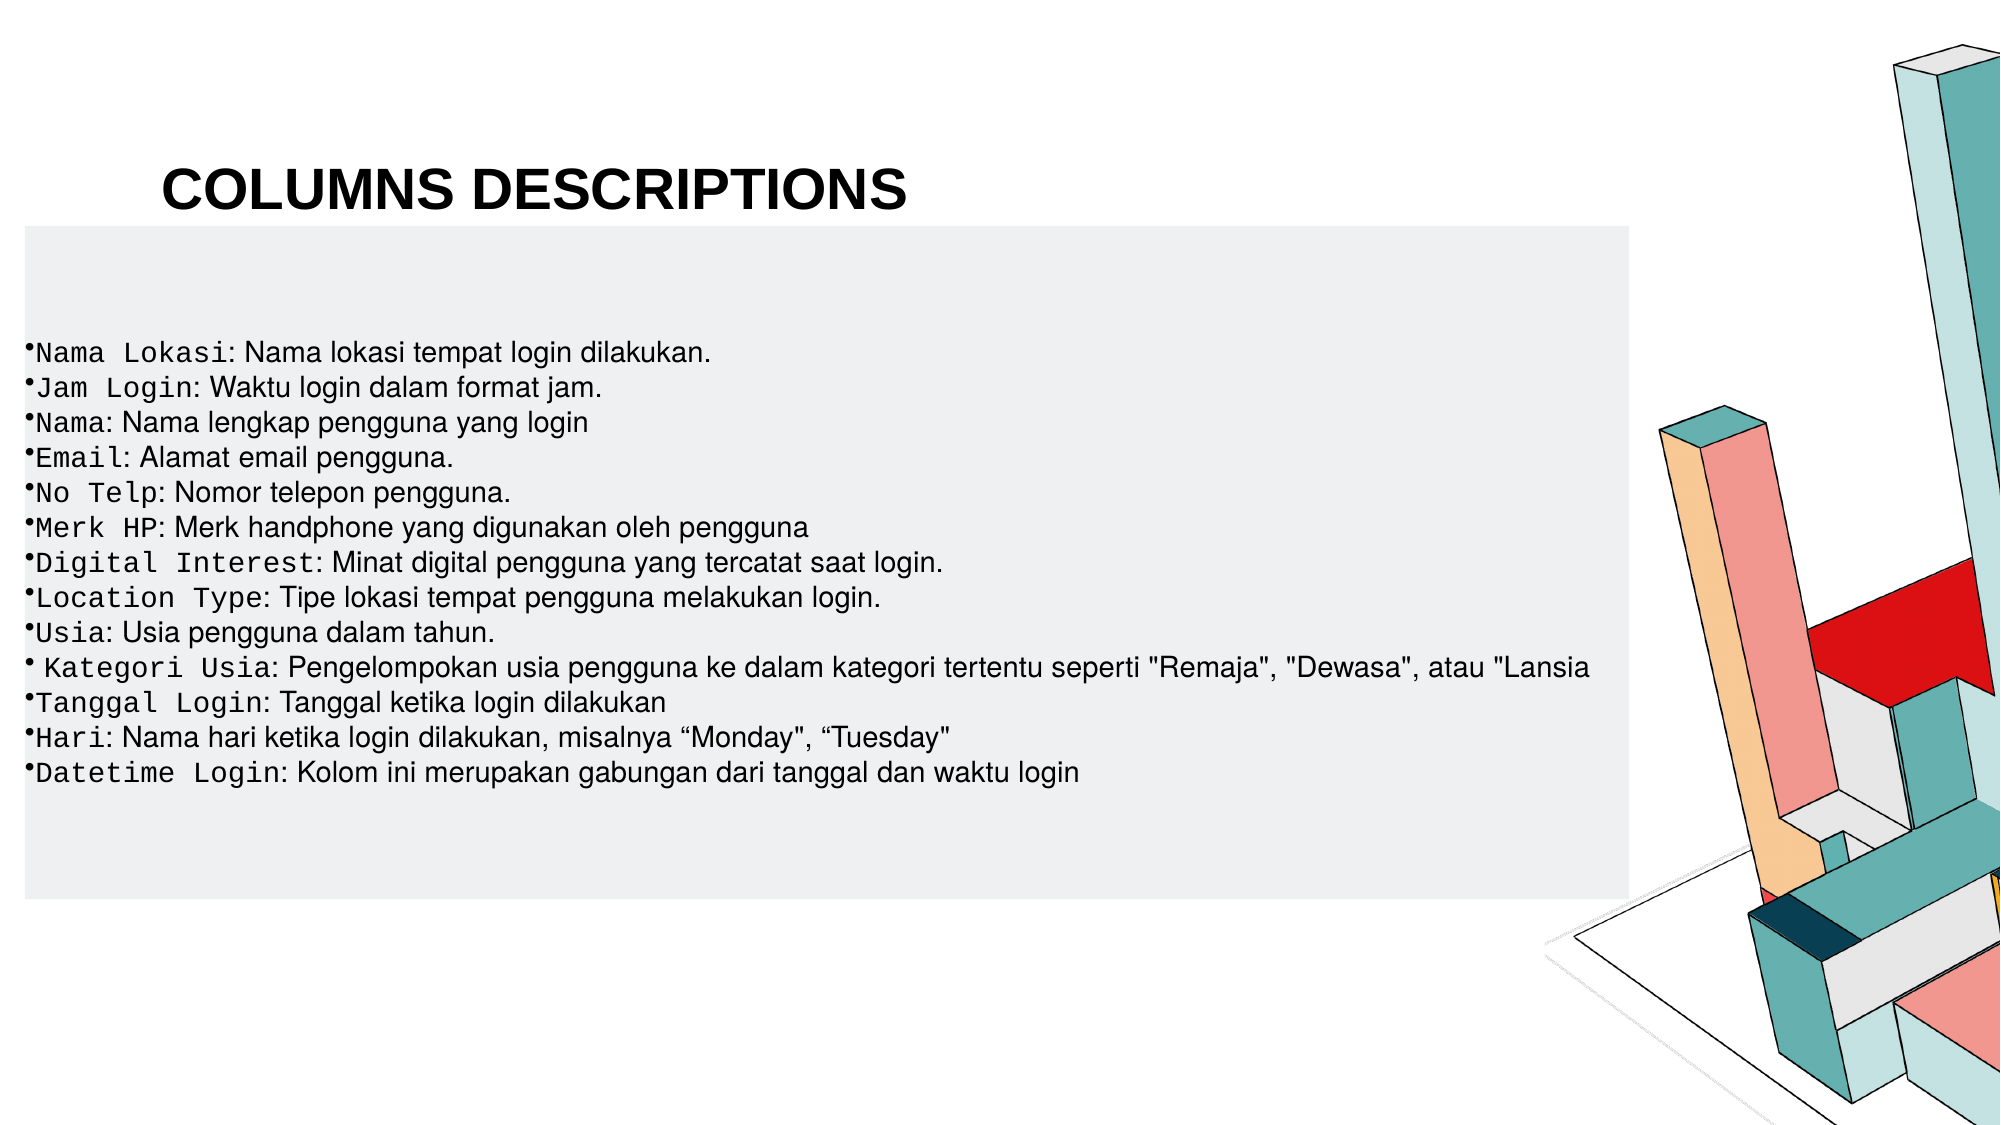

# Columns descriptions

Nama Lokasi: Nama lokasi tempat login dilakukan.
Jam Login: Waktu login dalam format jam.
Nama: Nama lengkap pengguna yang login
Email: Alamat email pengguna.
No Telp: Nomor telepon pengguna.
Merk HP: Merk handphone yang digunakan oleh pengguna
Digital Interest: Minat digital pengguna yang tercatat saat login.
Location Type: Tipe lokasi tempat pengguna melakukan login.
Usia: Usia pengguna dalam tahun.
 Kategori Usia: Pengelompokan usia pengguna ke dalam kategori tertentu seperti "Remaja", "Dewasa", atau "Lansia
Tanggal Login: Tanggal ketika login dilakukan
Hari: Nama hari ketika login dilakukan, misalnya “Monday", “Tuesday"
Datetime Login: Kolom ini merupakan gabungan dari tanggal dan waktu login